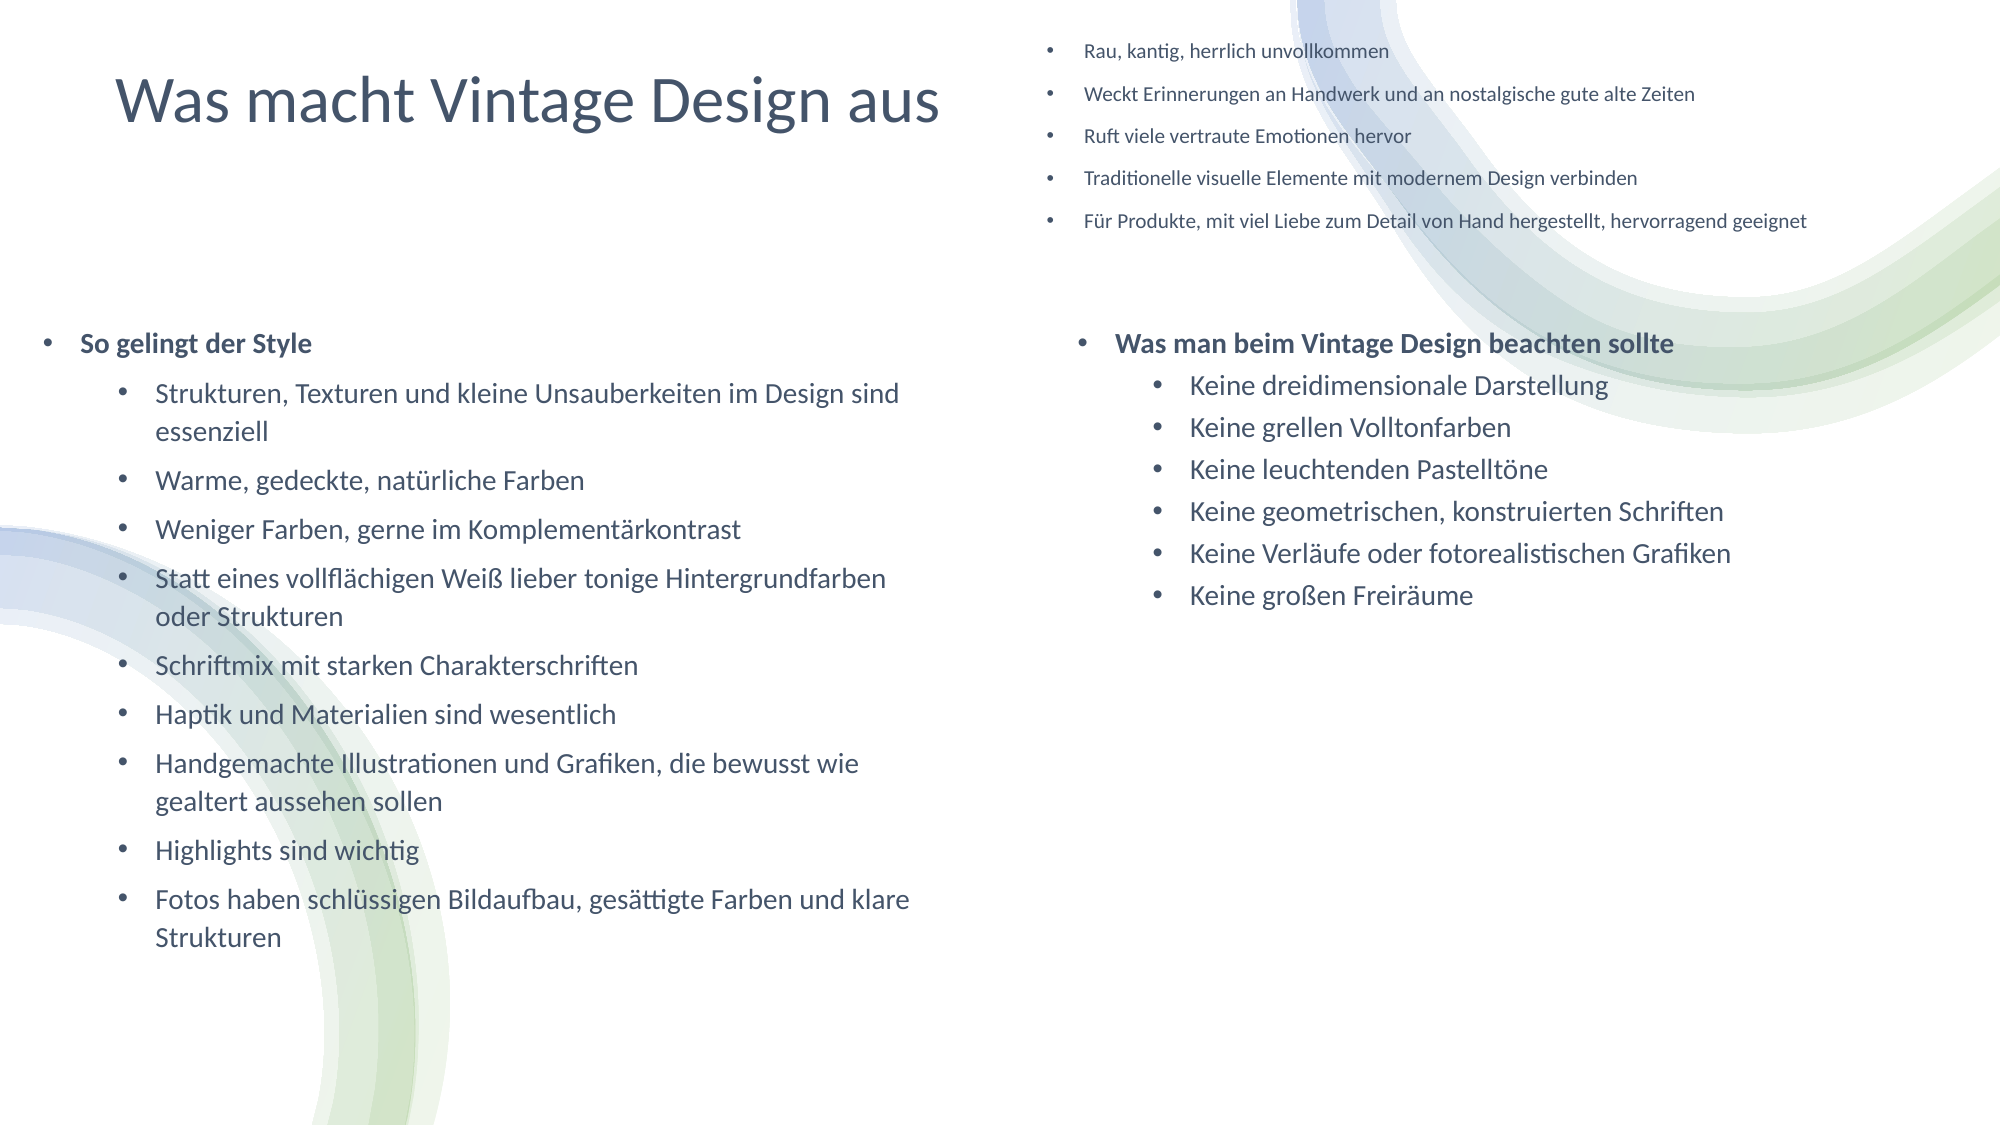

Was macht Vintage Design aus
Rau, kantig, herrlich unvollkommen
Weckt Erinnerungen an Handwerk und an nostalgische gute alte Zeiten
Ruft viele vertraute Emotionen hervor
Traditionelle visuelle Elemente mit modernem Design verbinden
Für Produkte, mit viel Liebe zum Detail von Hand hergestellt, hervorragend geeignet
So gelingt der Style
Strukturen, Texturen und kleine Unsauberkeiten im Design sind essenziell
Warme, gedeckte, natürliche Farben
Weniger Farben, gerne im Komplementärkontrast
Statt eines vollflächigen Weiß lieber tonige Hintergrundfarben oder Strukturen
Schriftmix mit starken Charakterschriften
Haptik und Materialien sind wesentlich
Handgemachte Illustrationen und Grafiken, die bewusst wie gealtert aussehen sollen
Highlights sind wichtig
Fotos haben schlüssigen Bildaufbau, gesättigte Farben und klare Strukturen
Was man beim Vintage Design beachten sollte
Keine dreidimensionale Darstellung
Keine grellen Volltonfarben
Keine leuchtenden Pastelltöne
Keine geometrischen, konstruierten Schriften
Keine Verläufe oder fotorealistischen Grafiken
Keine großen Freiräume